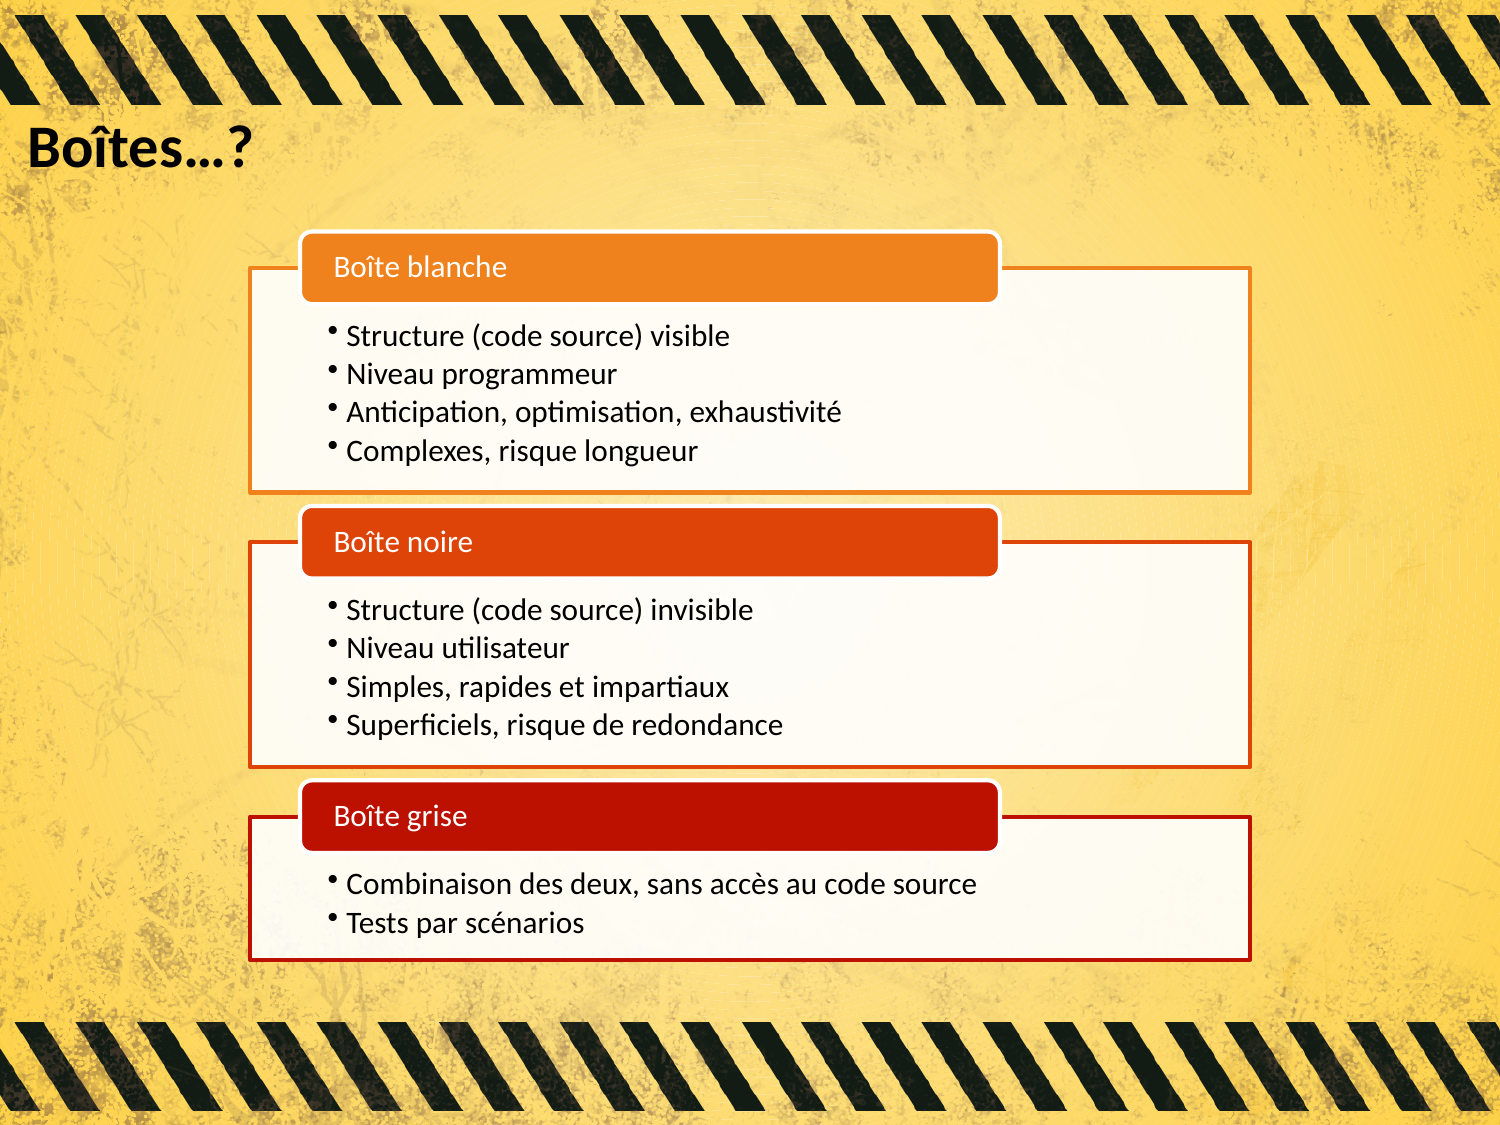

# Boîtes…?
Structure (code source) visible
Niveau programmeur
Anticipation, optimisation, exhaustivité
Complexes, risque longueur
Boîte blanche
Structure (code source) invisible
Niveau utilisateur
Simples, rapides et impartiaux
Superficiels, risque de redondance
Boîte noire
Combinaison des deux, sans accès au code source
Tests par scénarios
Boîte grise